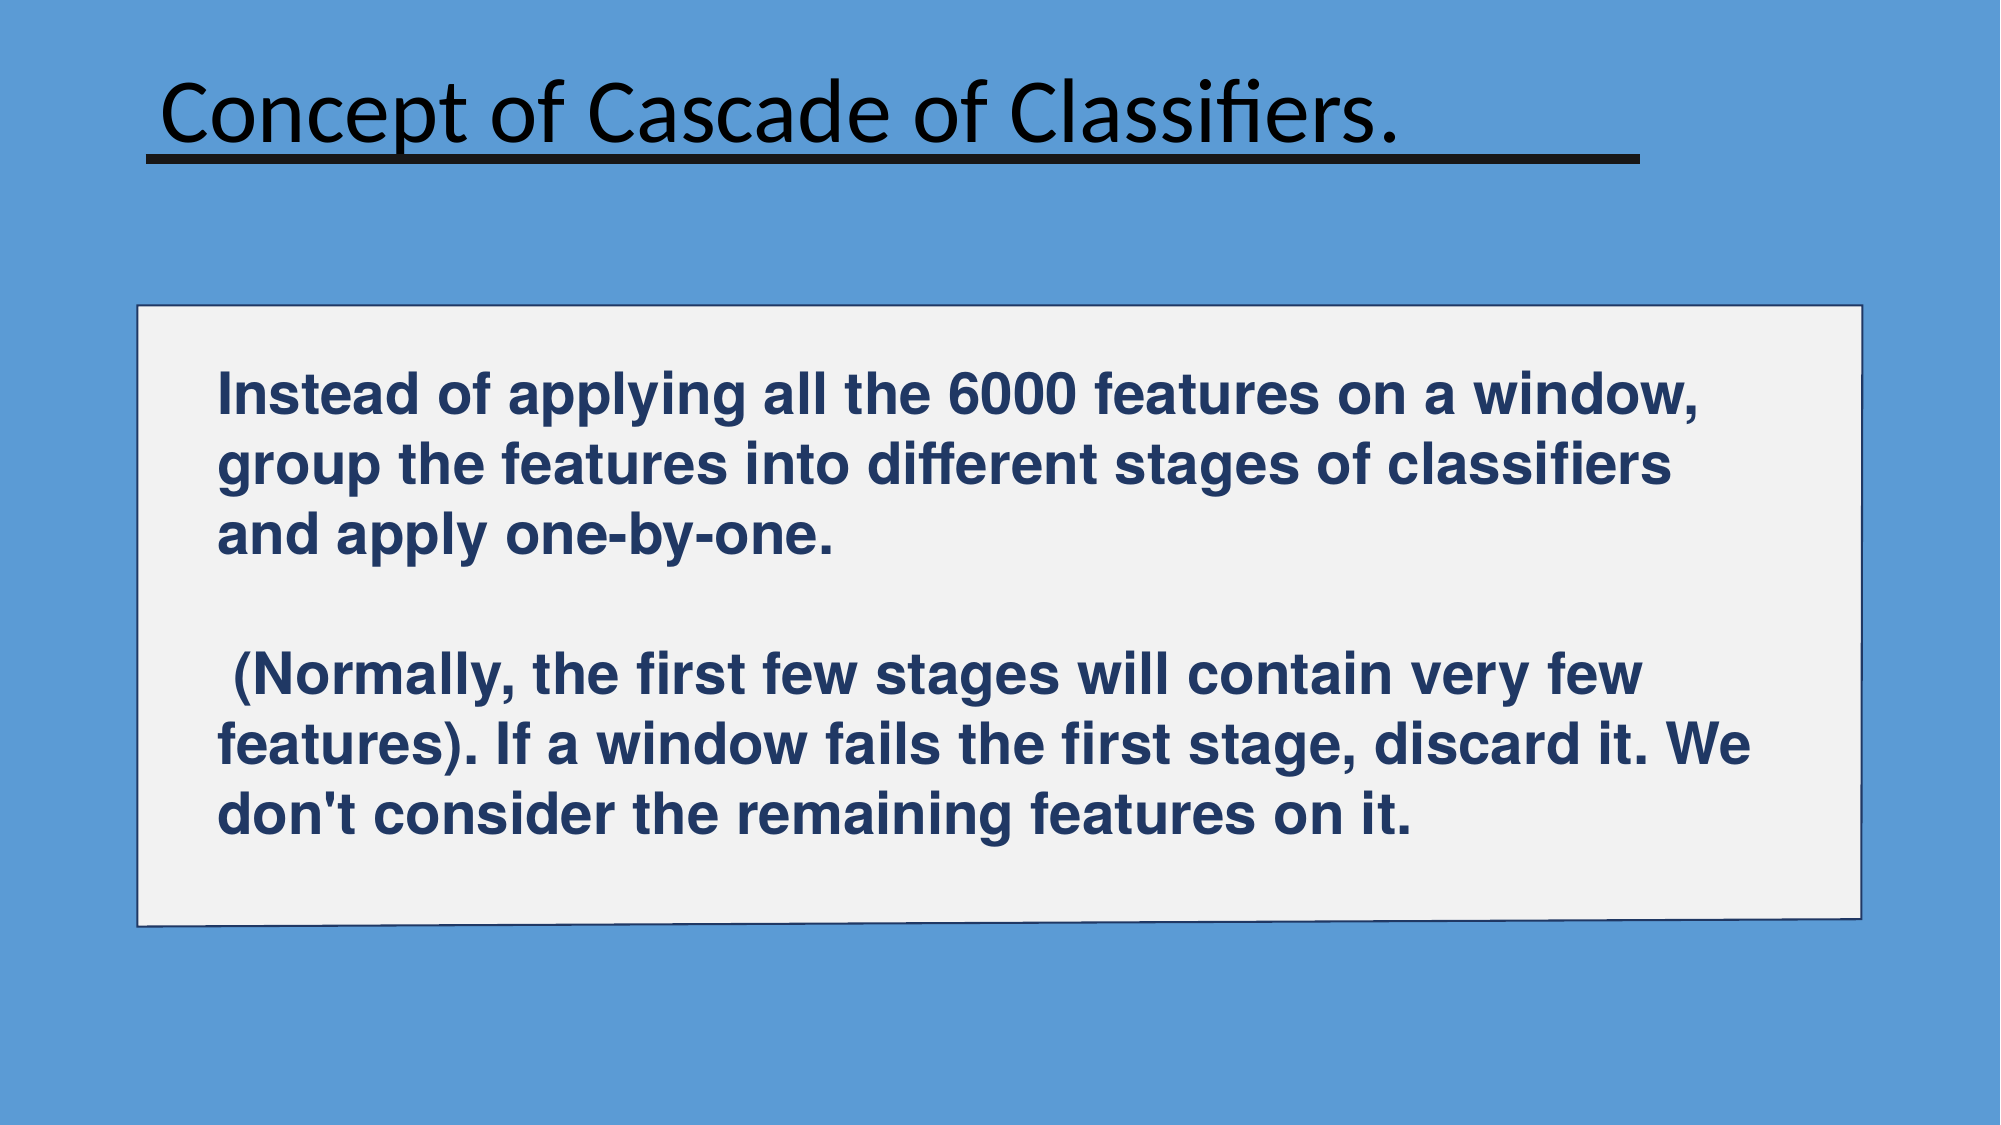

Concept of Cascade of Classifiers.

Instead of applying all the 6000 features on a window, group the features into different stages of classifiers and apply one-by-one.

 (Normally, the first few stages will contain very few features). If a window fails the first stage, discard it. We don't consider the remaining features on it.